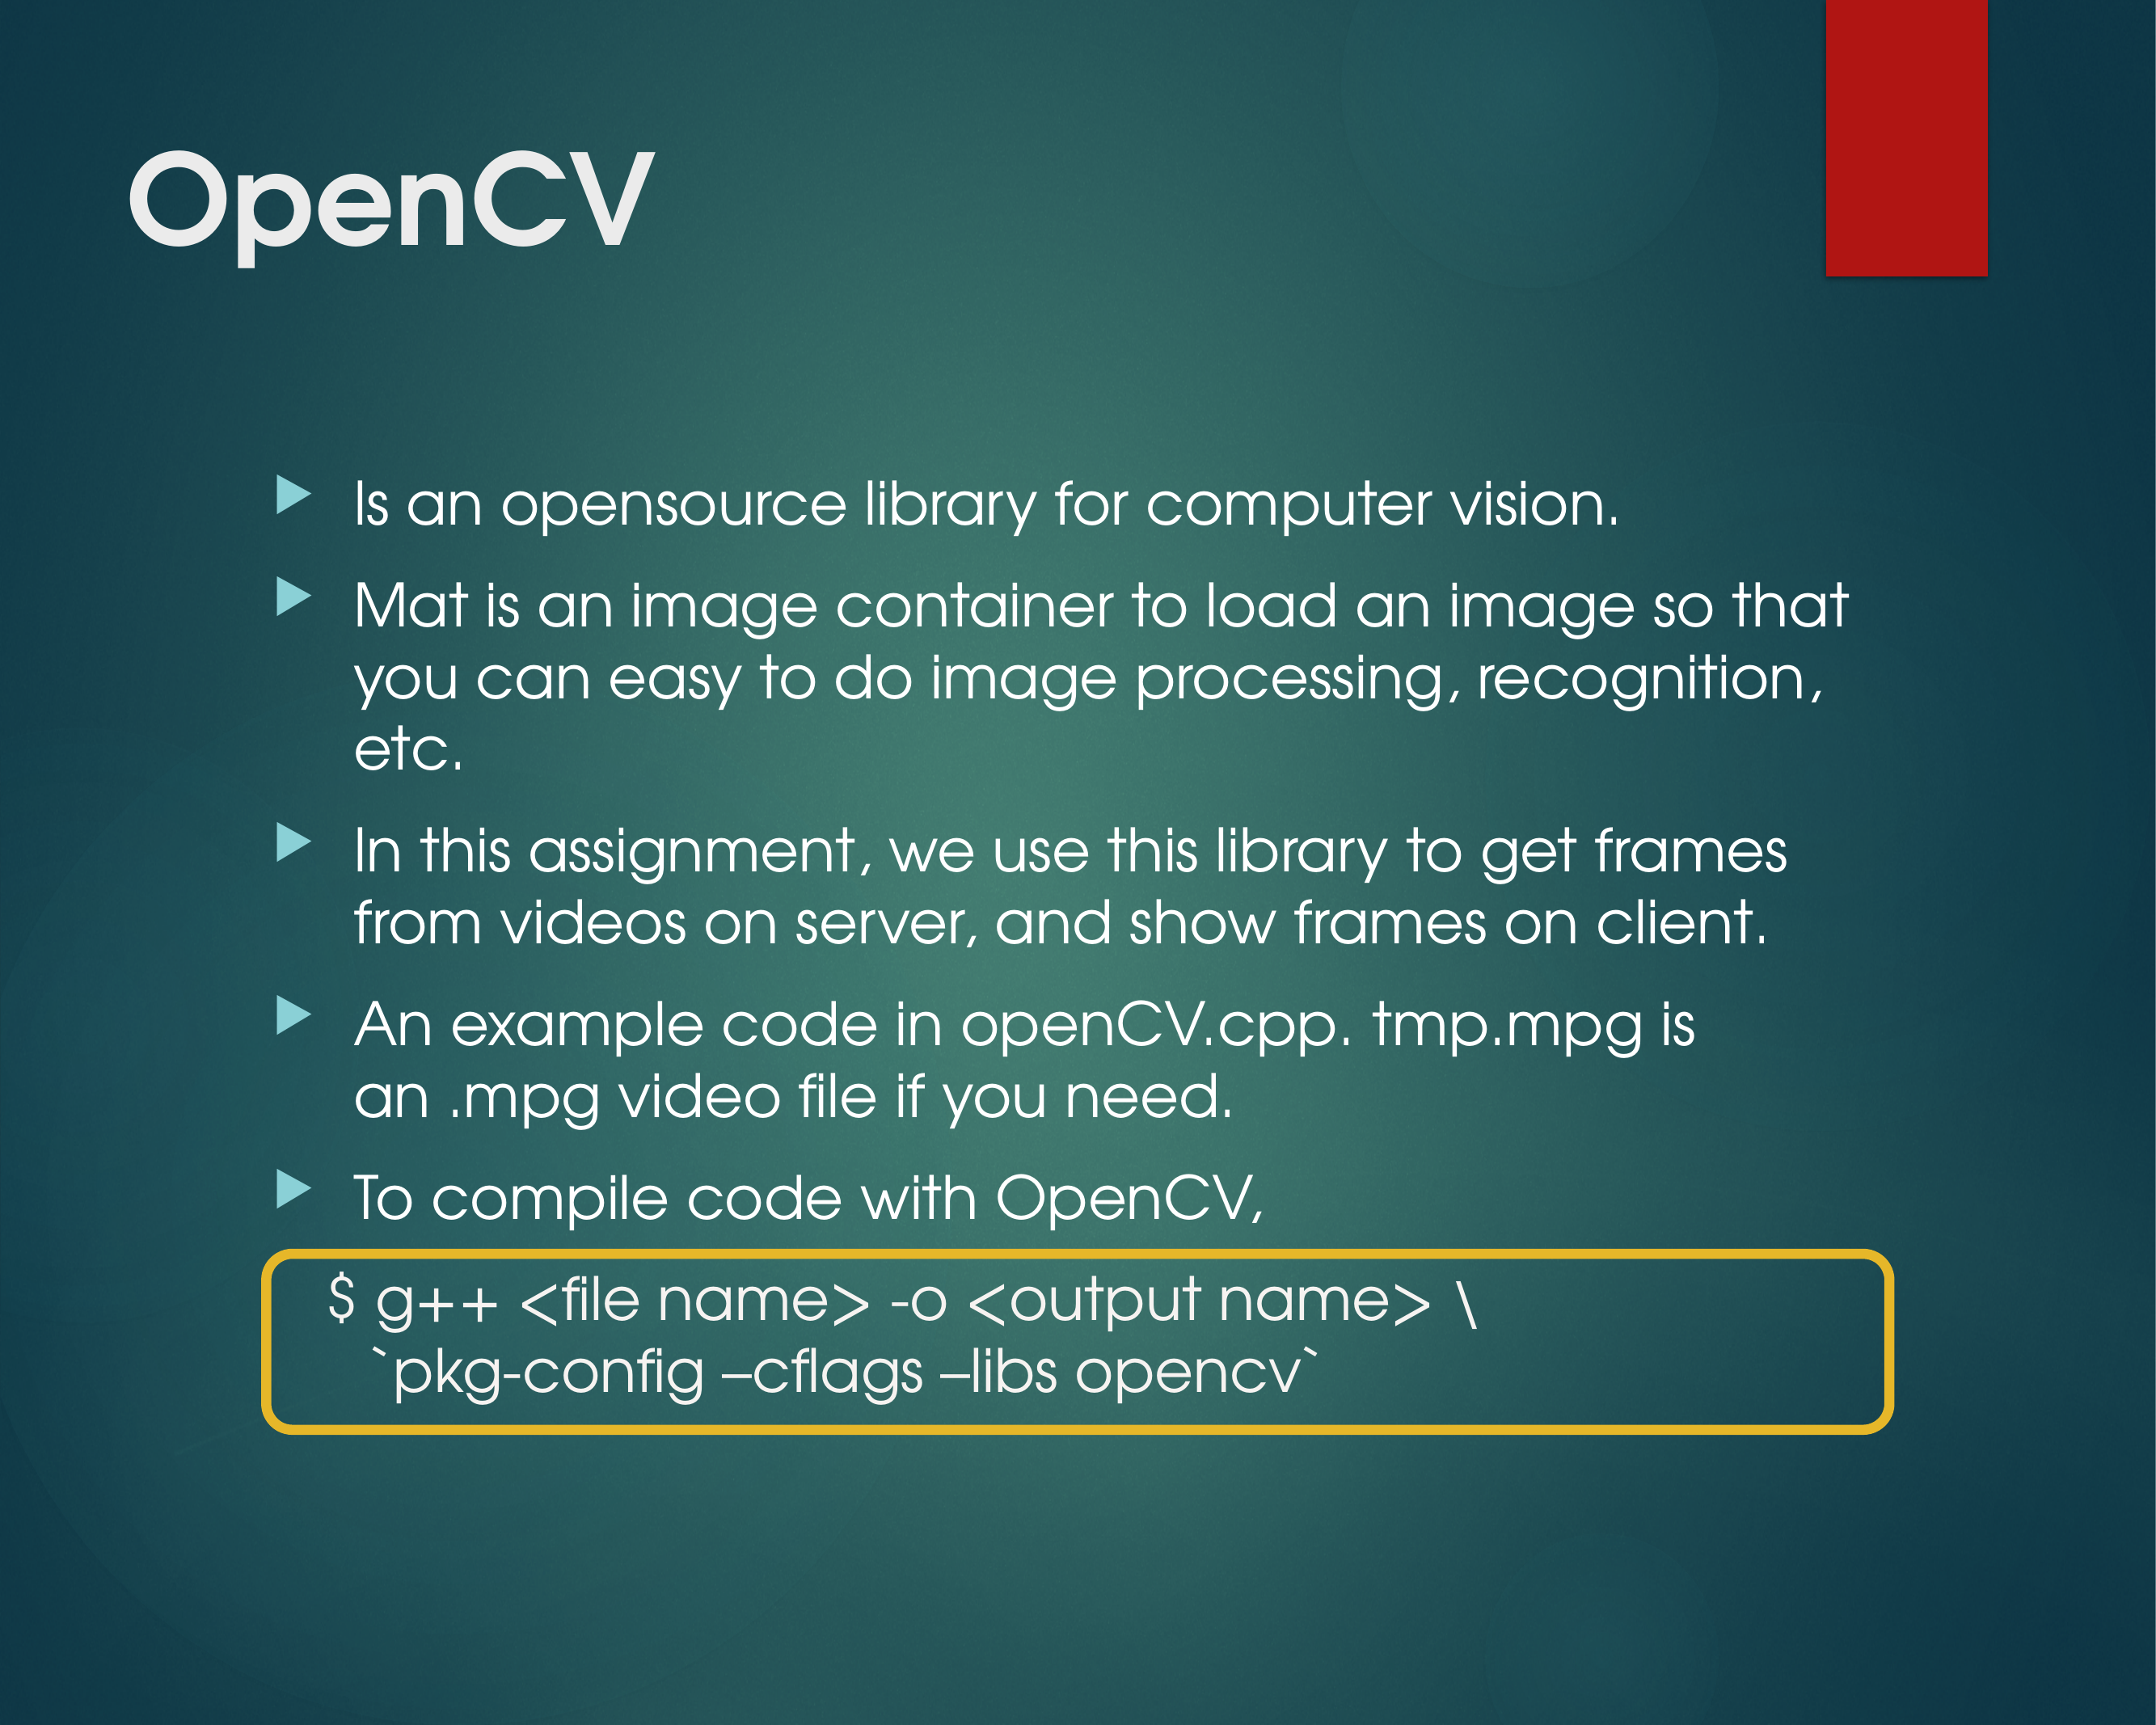

# OpenCV
Is an opensource library for computer vision.
Mat is an image container to load an image so that you can easy to do image processing, recognition, etc.
In this assignment, we use this library to get frames from videos on server, and show frames on client.
An example code in openCV.cpp. tmp.mpg is an .mpg video file if you need.
To compile code with OpenCV,
$ g++ <file name> -o <output name> \
`pkg-config –cflags –libs opencv`